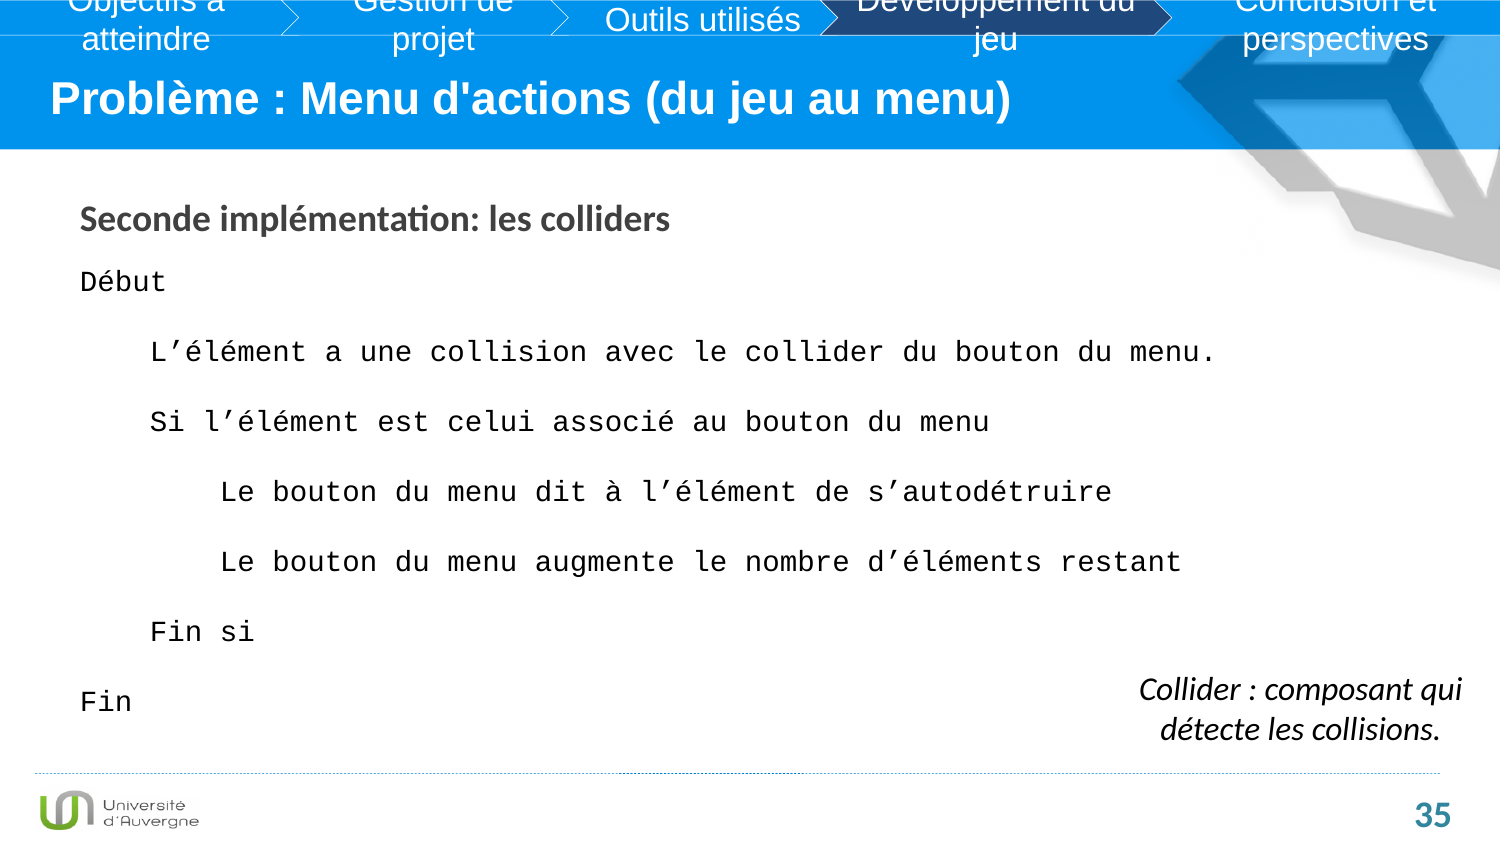

Développement du jeu
Problème : Menu d'actions (du jeu au menu)
Seconde implémentation: les colliders

Début

    L’élément a une collision avec le collider du bouton du menu.

    Si l’élément est celui associé au bouton du menu

        Le bouton du menu dit à l’élément de s’autodétruire

        Le bouton du menu augmente le nombre d’éléments restant

    Fin si

Fin
Collider : composant qui détecte les collisions.